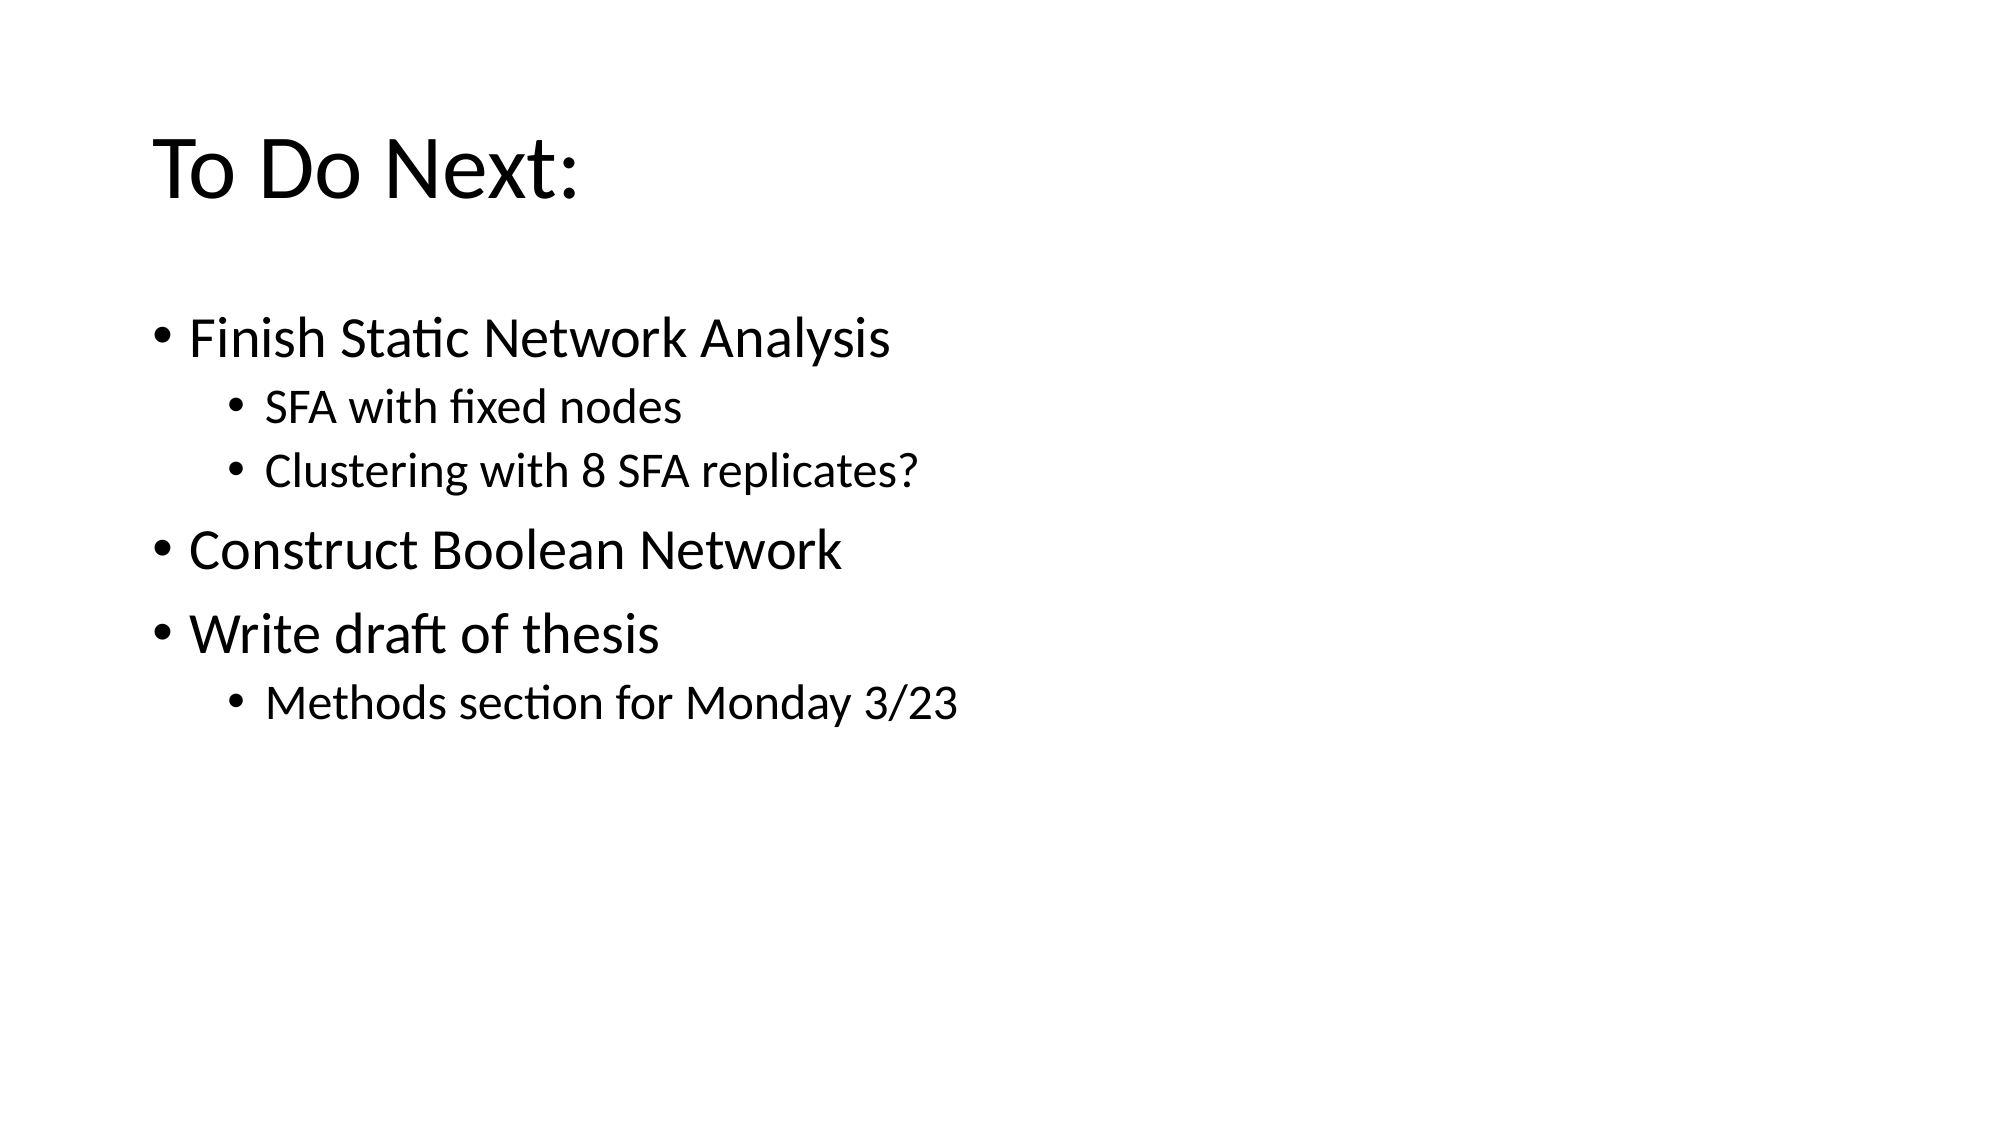

# To Do Next:
Finish Static Network Analysis
SFA with fixed nodes
Clustering with 8 SFA replicates?
Construct Boolean Network
Write draft of thesis
Methods section for Monday 3/23